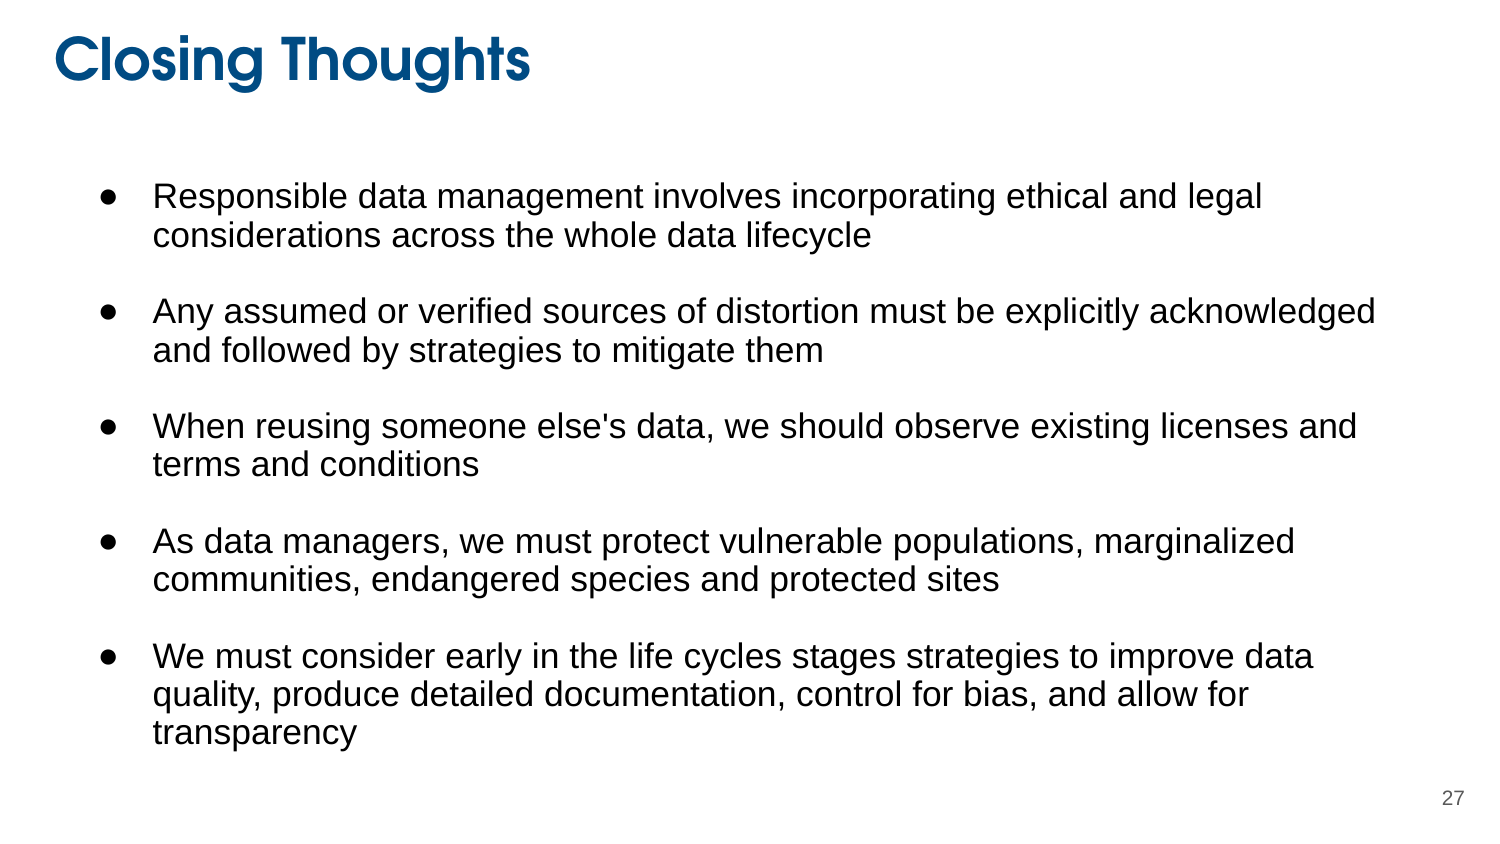

Closing Thoughts

#
Responsible data management involves incorporating ethical and legal considerations across the whole data lifecycle

Any assumed or verified sources of distortion must be explicitly acknowledged and followed by strategies to mitigate them

When reusing someone else's data, we should observe existing licenses and terms and conditions

As data managers, we must protect vulnerable populations, marginalized communities, endangered species and protected sites

We must consider early in the life cycles stages strategies to improve data quality, produce detailed documentation, control for bias, and allow for transparency

27